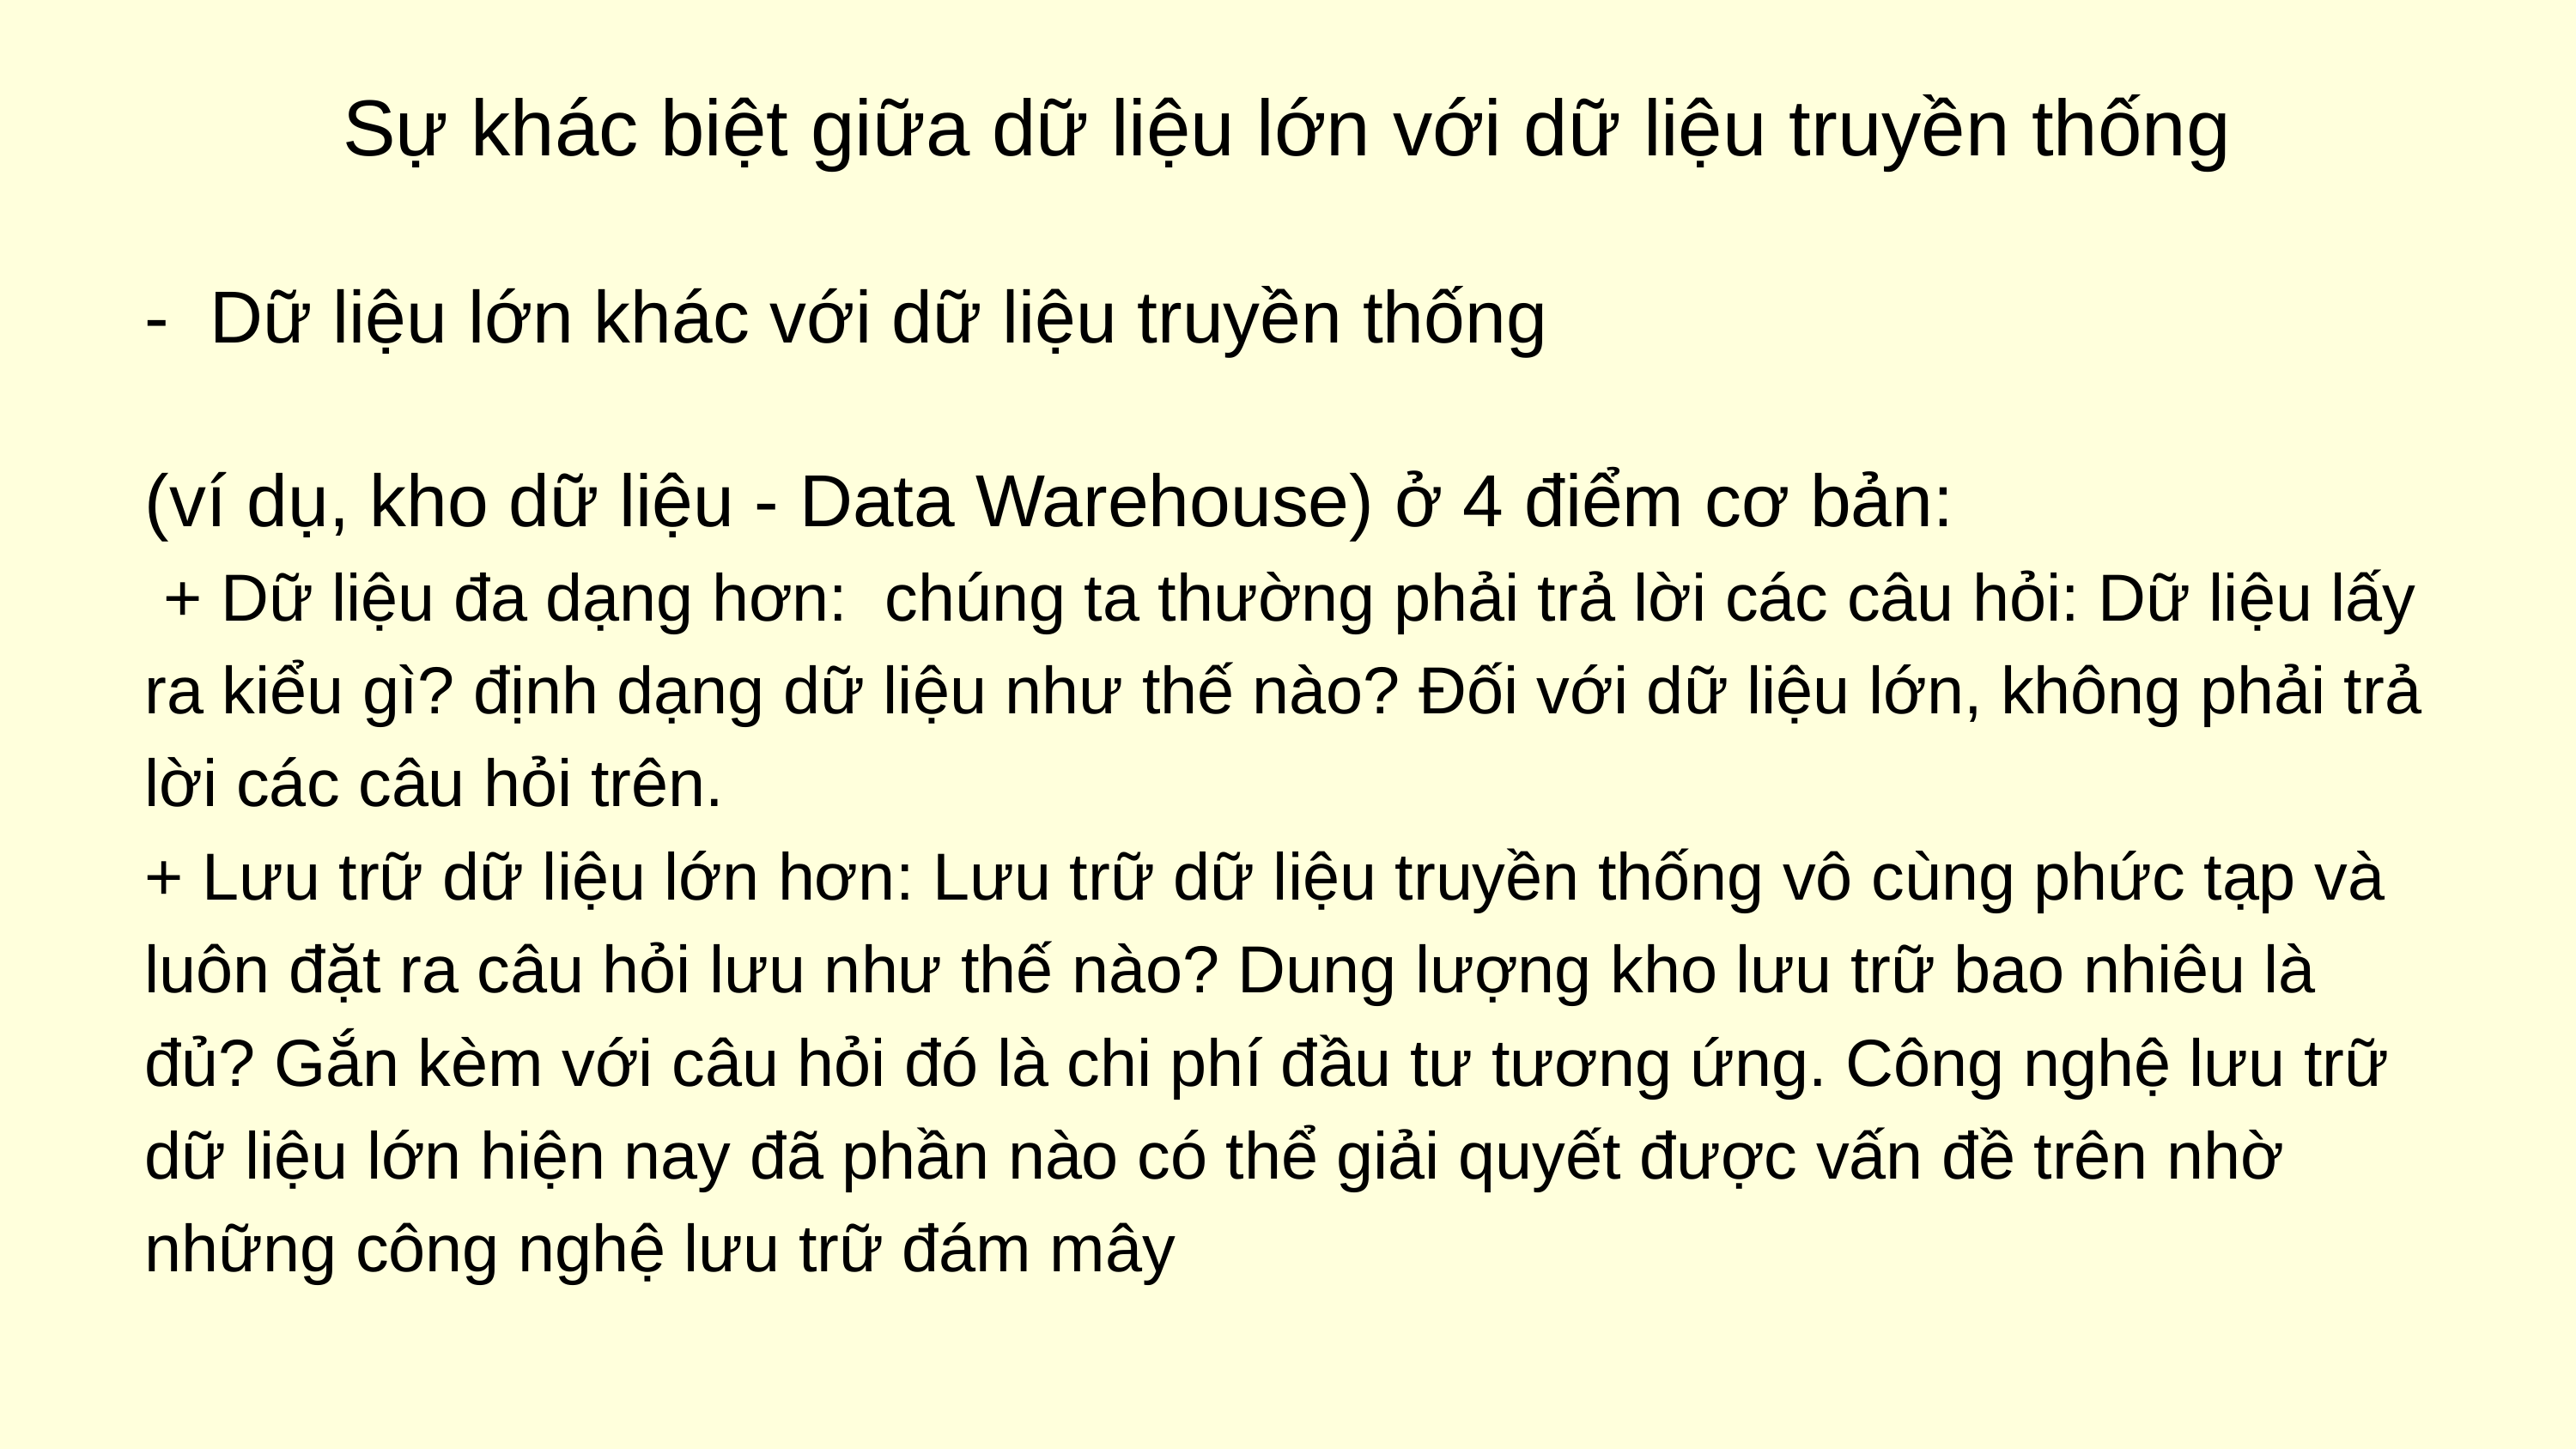

Sự khác biệt giữa dữ liệu lớn với dữ liệu truyền thống
-  Dữ liệu lớn khác với dữ liệu truyền thống
(ví dụ, kho dữ liệu - Data Warehouse) ở 4 điểm cơ bản:
 + Dữ liệu đa dạng hơn:  chúng ta thường phải trả lời các câu hỏi: Dữ liệu lấy ra kiểu gì? định dạng dữ liệu như thế nào? Đối với dữ liệu lớn, không phải trả lời các câu hỏi trên.
+ Lưu trữ dữ liệu lớn hơn: Lưu trữ dữ liệu truyền thống vô cùng phức tạp và luôn đặt ra câu hỏi lưu như thế nào? Dung lượng kho lưu trữ bao nhiêu là đủ? Gắn kèm với câu hỏi đó là chi phí đầu tư tương ứng. Công nghệ lưu trữ dữ liệu lớn hiện nay đã phần nào có thể giải quyết được vấn đề trên nhờ những công nghệ lưu trữ đám mây